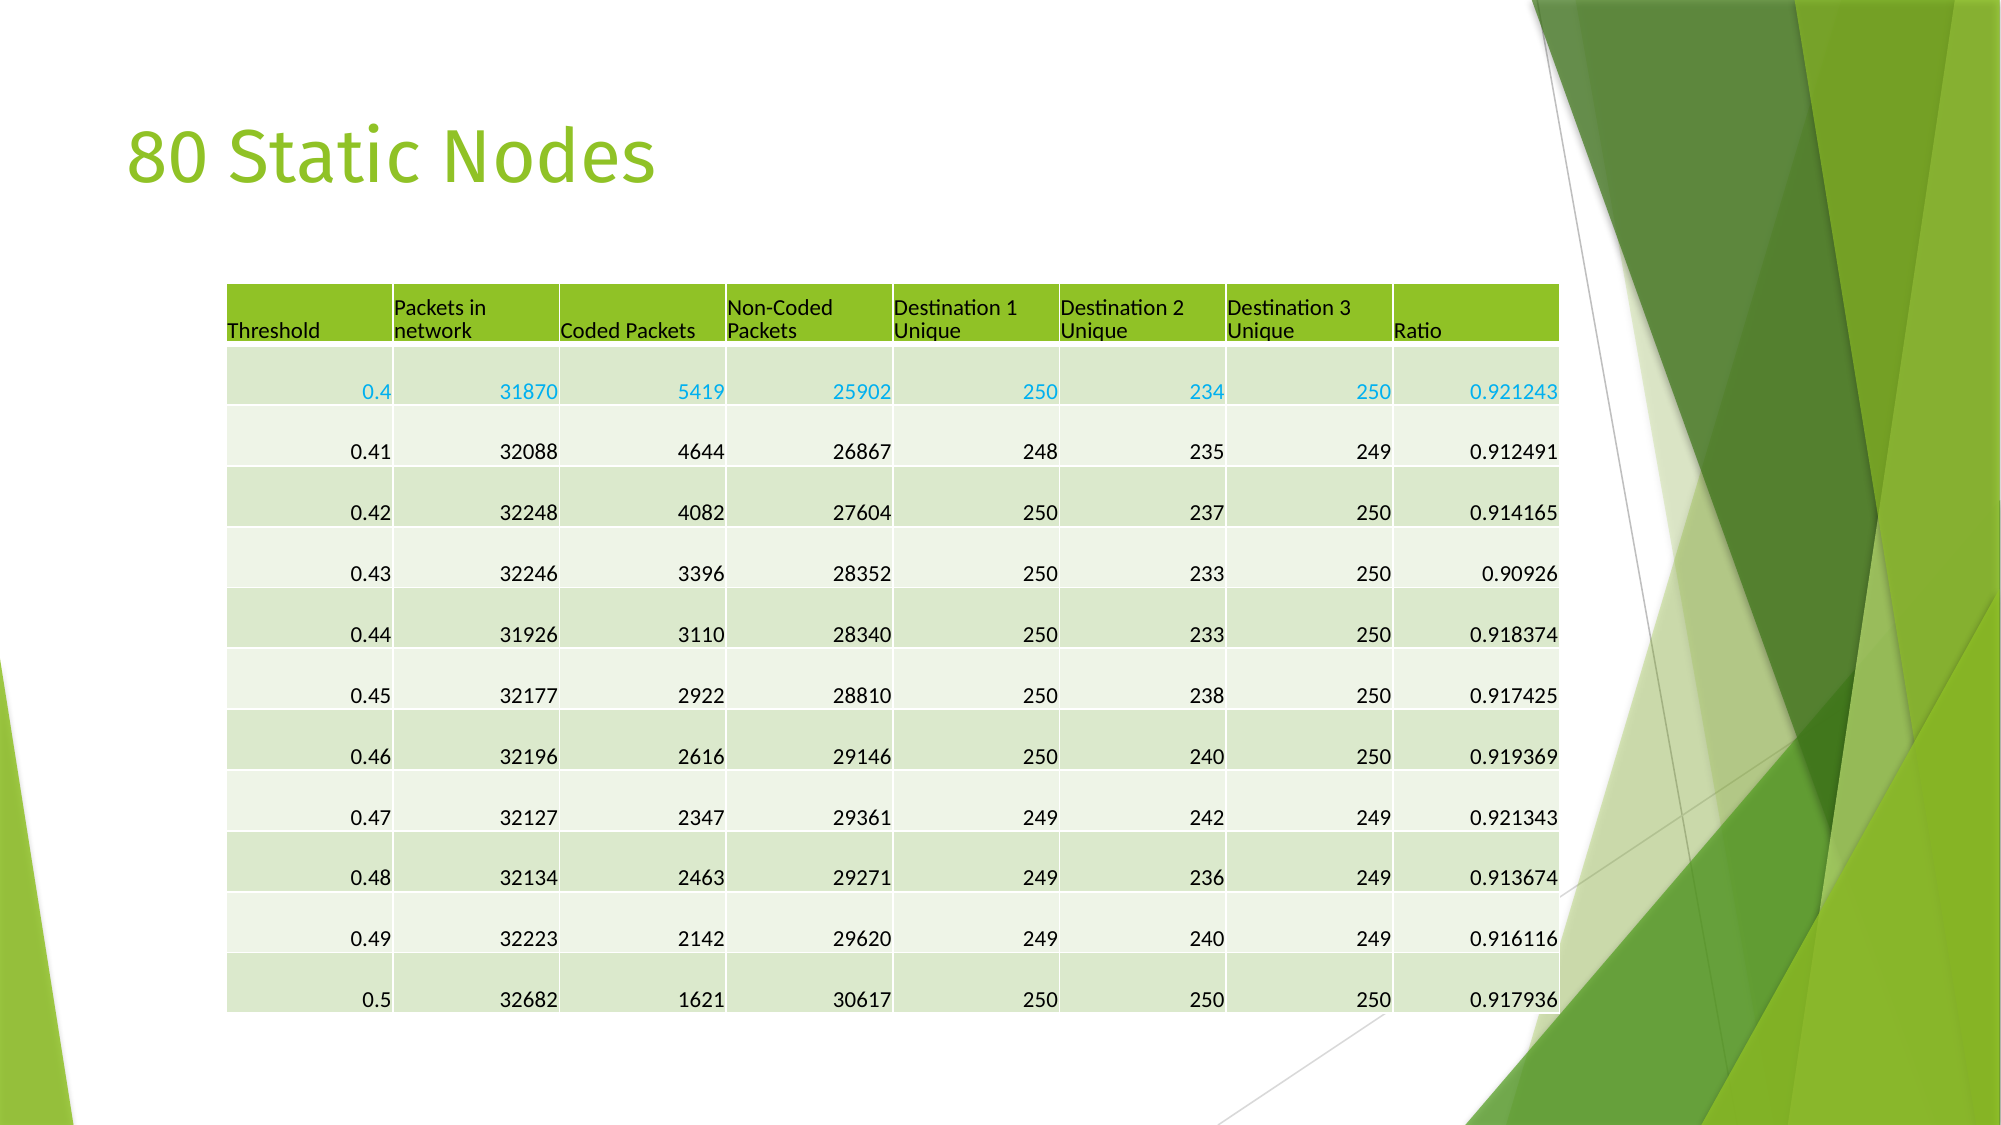

# 80 Static Nodes
| Threshold | Packets in network | Coded Packets | Non-Coded Packets | Destination 1 Unique | Destination 2 Unique | Destination 3 Unique | Ratio |
| --- | --- | --- | --- | --- | --- | --- | --- |
| 0.4 | 31870 | 5419 | 25902 | 250 | 234 | 250 | 0.921243 |
| 0.41 | 32088 | 4644 | 26867 | 248 | 235 | 249 | 0.912491 |
| 0.42 | 32248 | 4082 | 27604 | 250 | 237 | 250 | 0.914165 |
| 0.43 | 32246 | 3396 | 28352 | 250 | 233 | 250 | 0.90926 |
| 0.44 | 31926 | 3110 | 28340 | 250 | 233 | 250 | 0.918374 |
| 0.45 | 32177 | 2922 | 28810 | 250 | 238 | 250 | 0.917425 |
| 0.46 | 32196 | 2616 | 29146 | 250 | 240 | 250 | 0.919369 |
| 0.47 | 32127 | 2347 | 29361 | 249 | 242 | 249 | 0.921343 |
| 0.48 | 32134 | 2463 | 29271 | 249 | 236 | 249 | 0.913674 |
| 0.49 | 32223 | 2142 | 29620 | 249 | 240 | 249 | 0.916116 |
| 0.5 | 32682 | 1621 | 30617 | 250 | 250 | 250 | 0.917936 |